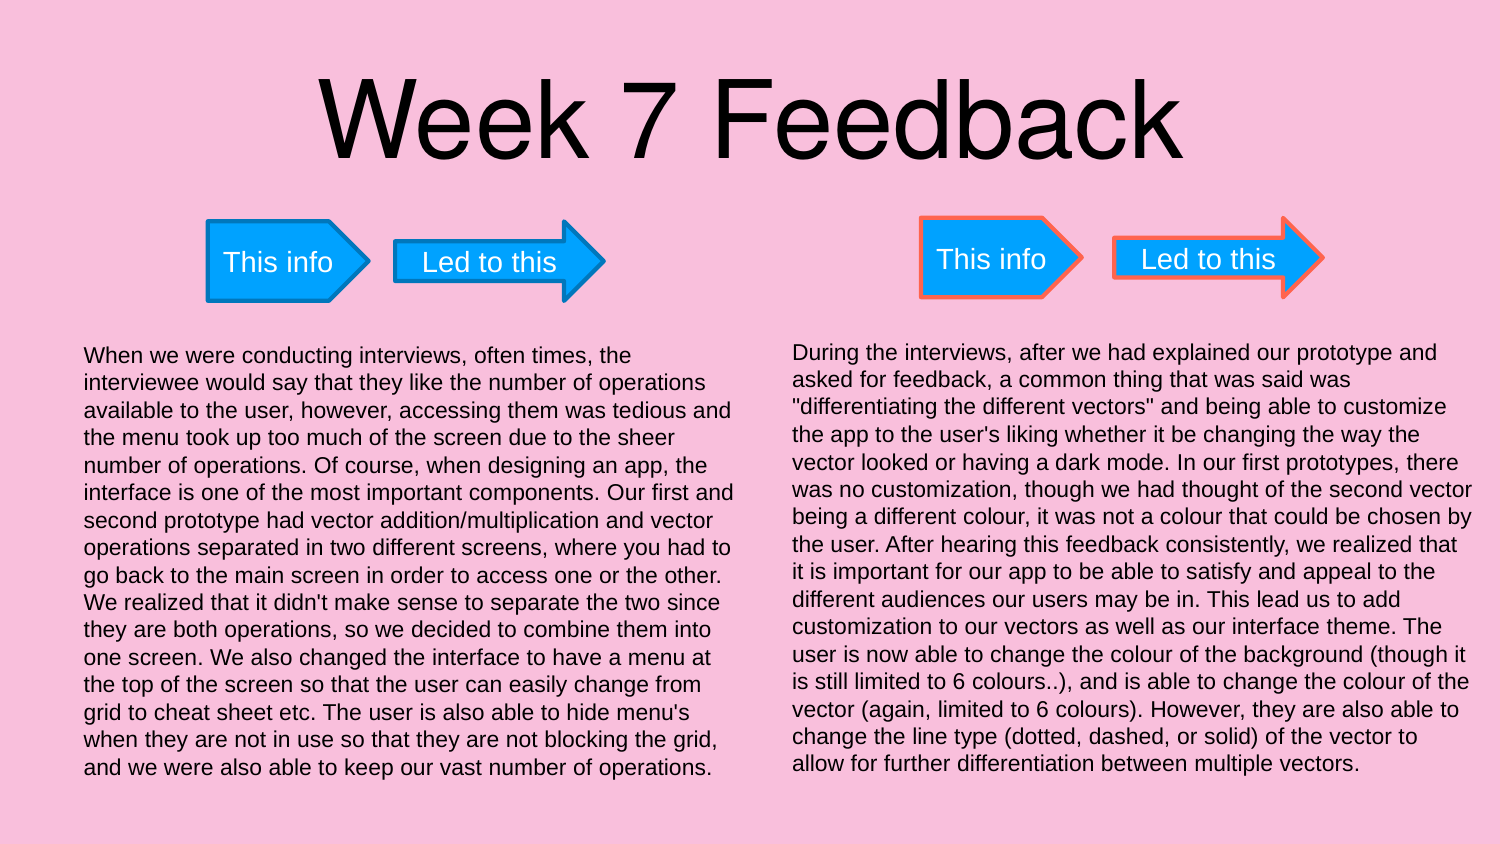

# Week 7 Feedback
This info
Led to this
This info
Led to this
During the interviews, after we had explained our prototype and asked for feedback, a common thing that was said was "differentiating the different vectors" and being able to customize the app to the user's liking whether it be changing the way the vector looked or having a dark mode. In our first prototypes, there was no customization, though we had thought of the second vector being a different colour, it was not a colour that could be chosen by the user. After hearing this feedback consistently, we realized that it is important for our app to be able to satisfy and appeal to the different audiences our users may be in. This lead us to add customization to our vectors as well as our interface theme. The user is now able to change the colour of the background (though it is still limited to 6 colours..), and is able to change the colour of the vector (again, limited to 6 colours). However, they are also able to change the line type (dotted, dashed, or solid) of the vector to allow for further differentiation between multiple vectors.
When we were conducting interviews, often times, the interviewee would say that they like the number of operations available to the user, however, accessing them was tedious and the menu took up too much of the screen due to the sheer number of operations. Of course, when designing an app, the interface is one of the most important components. Our first and second prototype had vector addition/multiplication and vector operations separated in two different screens, where you had to go back to the main screen in order to access one or the other. We realized that it didn't make sense to separate the two since they are both operations, so we decided to combine them into one screen. We also changed the interface to have a menu at the top of the screen so that the user can easily change from grid to cheat sheet etc. The user is also able to hide menu's when they are not in use so that they are not blocking the grid, and we were also able to keep our vast number of operations.